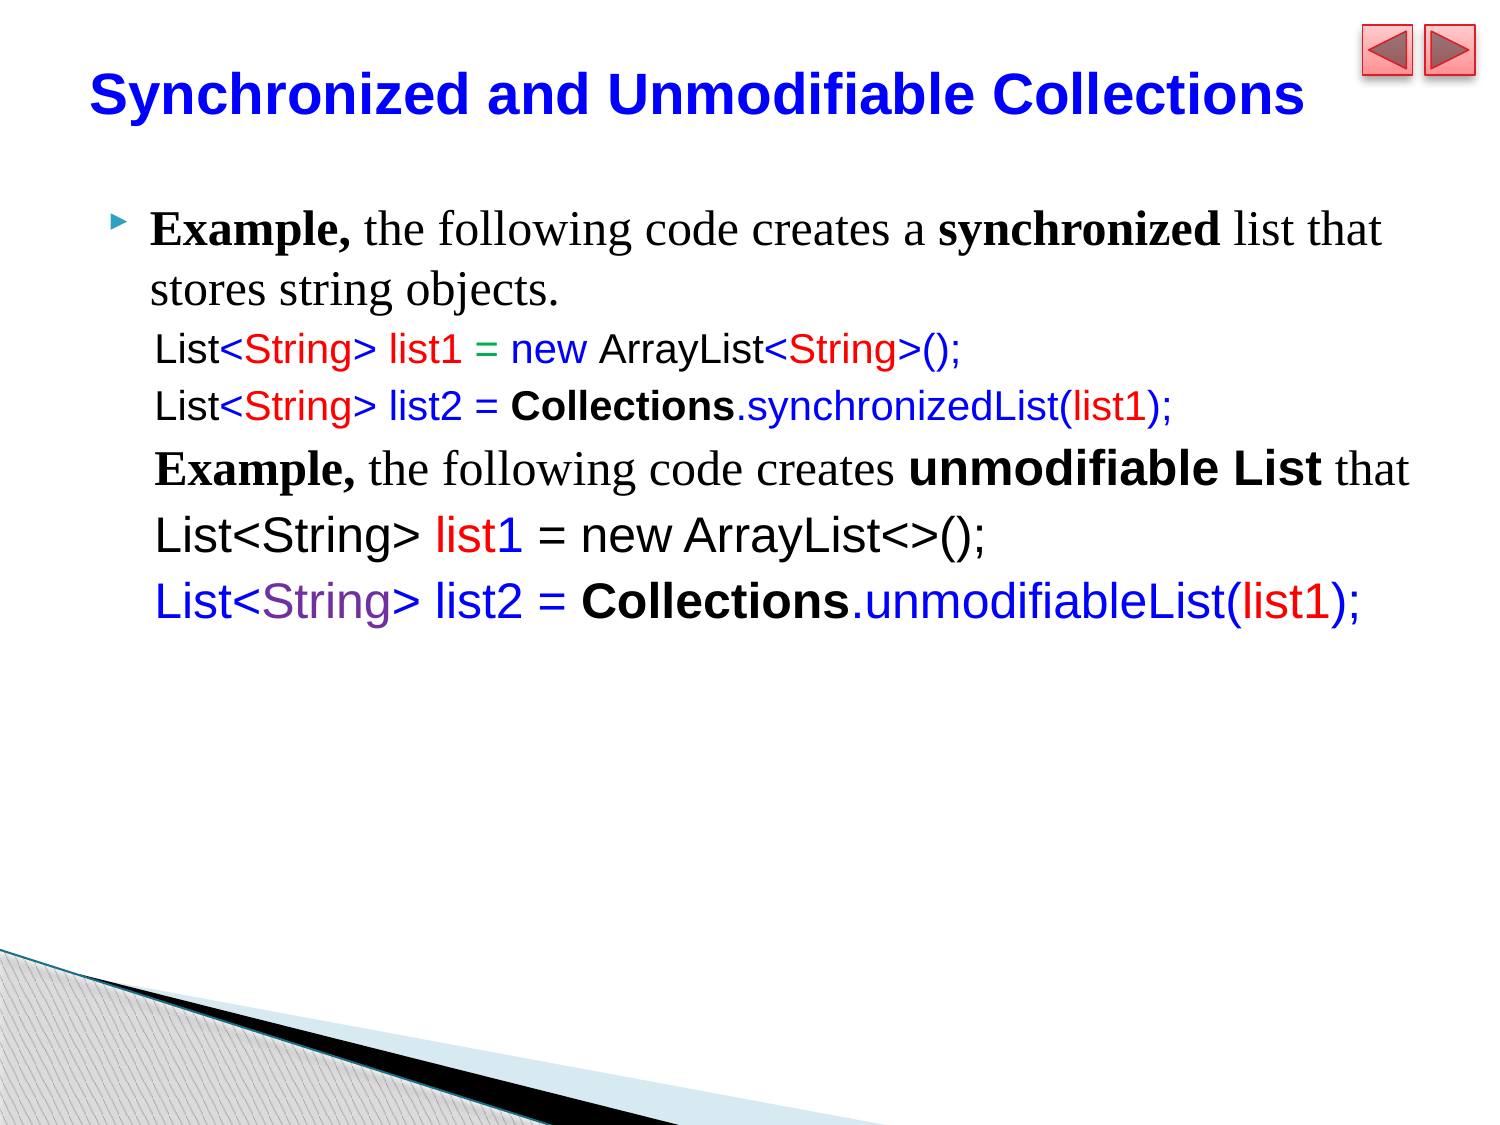

# Synchronized and Unmodifiable Collections
Example, the following code creates a synchronized list that stores string objects.
List<String> list1 = new ArrayList<String>();
List<String> list2 = Collections.synchronizedList(list1);
Example, the following code creates unmodifiable List that
List<String> list1 = new ArrayList<>();
List<String> list2 = Collections.unmodifiableList(list1);